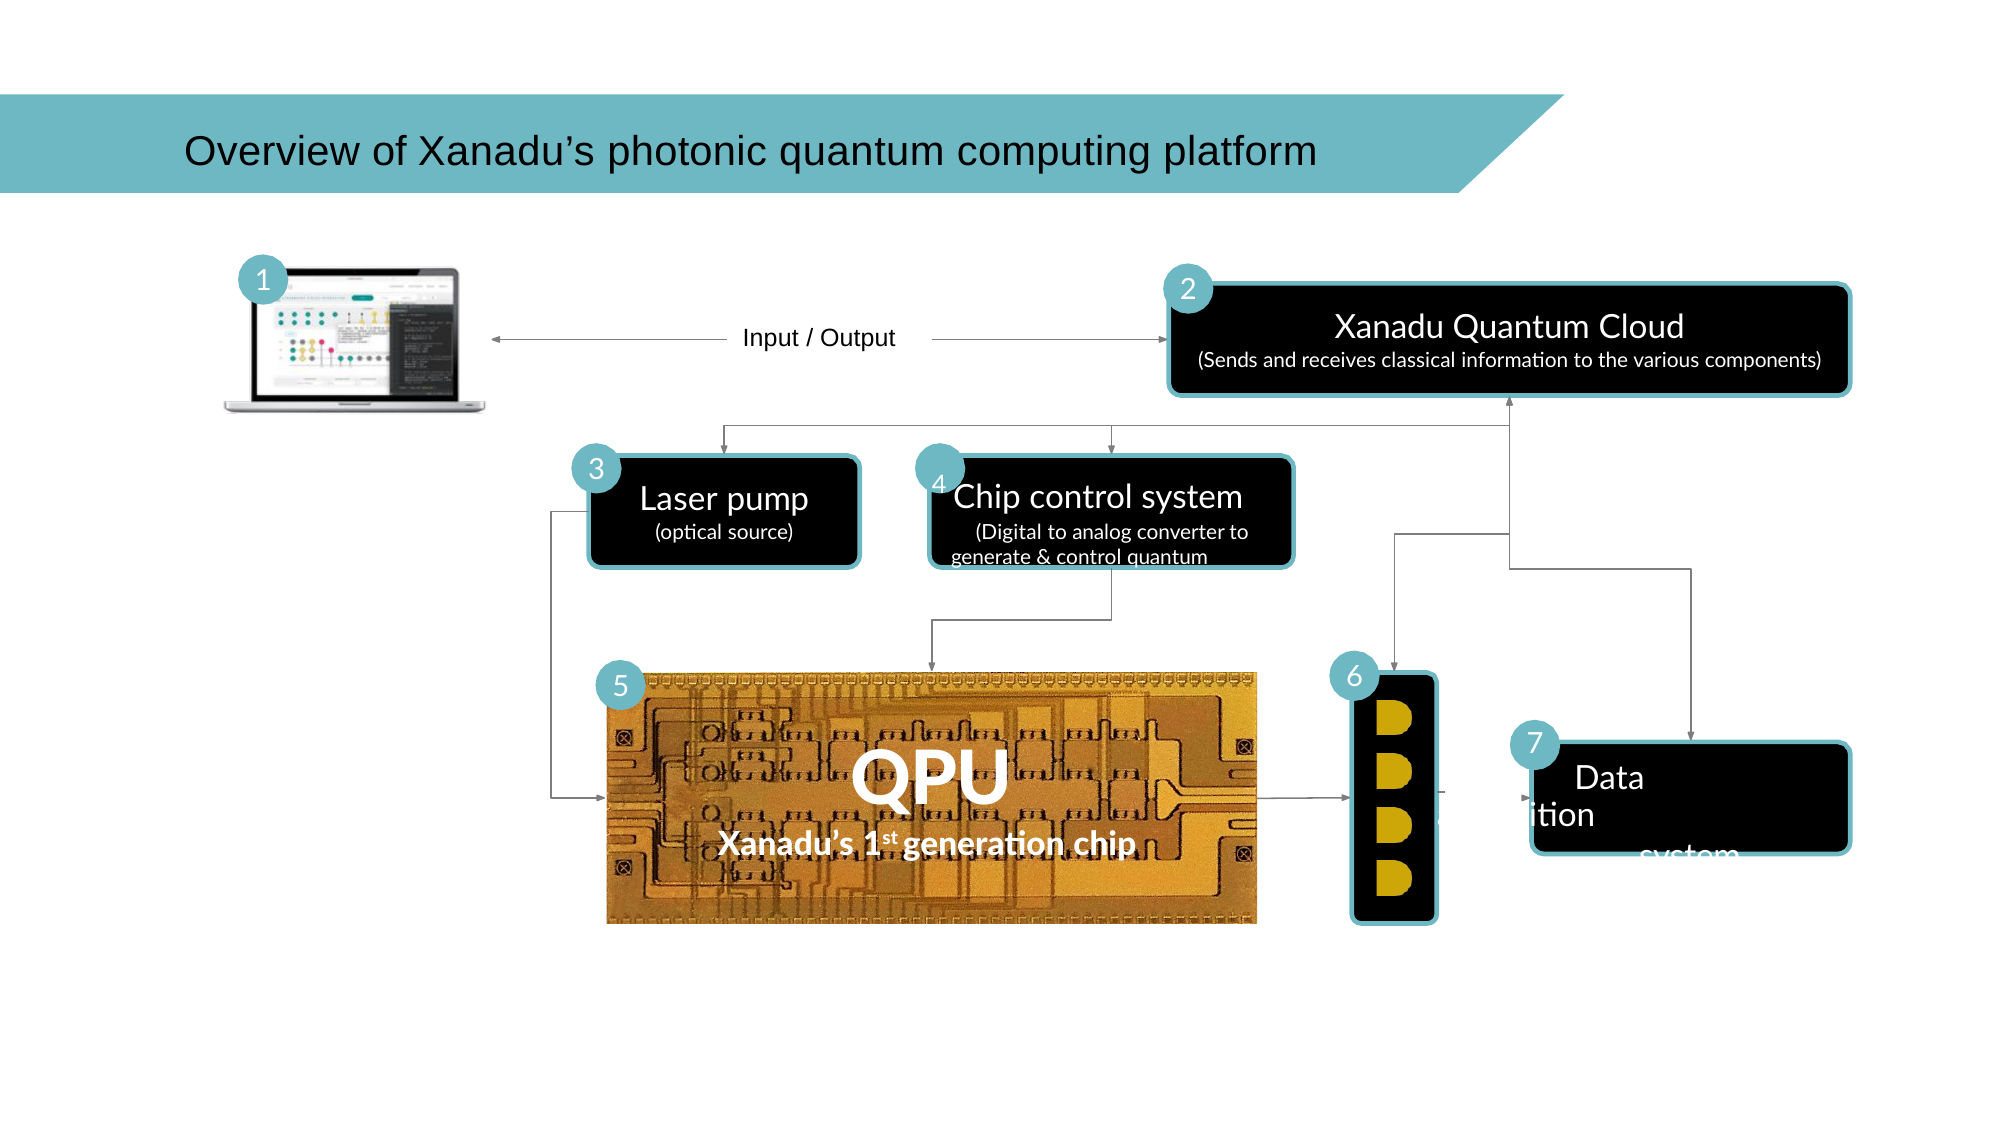

Overview of Xanadu’s photonic quantum computing platform

1

2
Xanadu Quantum Cloud
(Sends and receives classical information to the various components)
Input / Output

UI/UX
(Xanadu’s Strawberry Fields software)

3

4 Chip control system
(Digital to analog converter to  generate & control quantum states)
Laser pump
(optical source)

6

5

7
 		Data acquisition
system
QPU
Xanadu’s 1st generation chip
Photon  Detectors